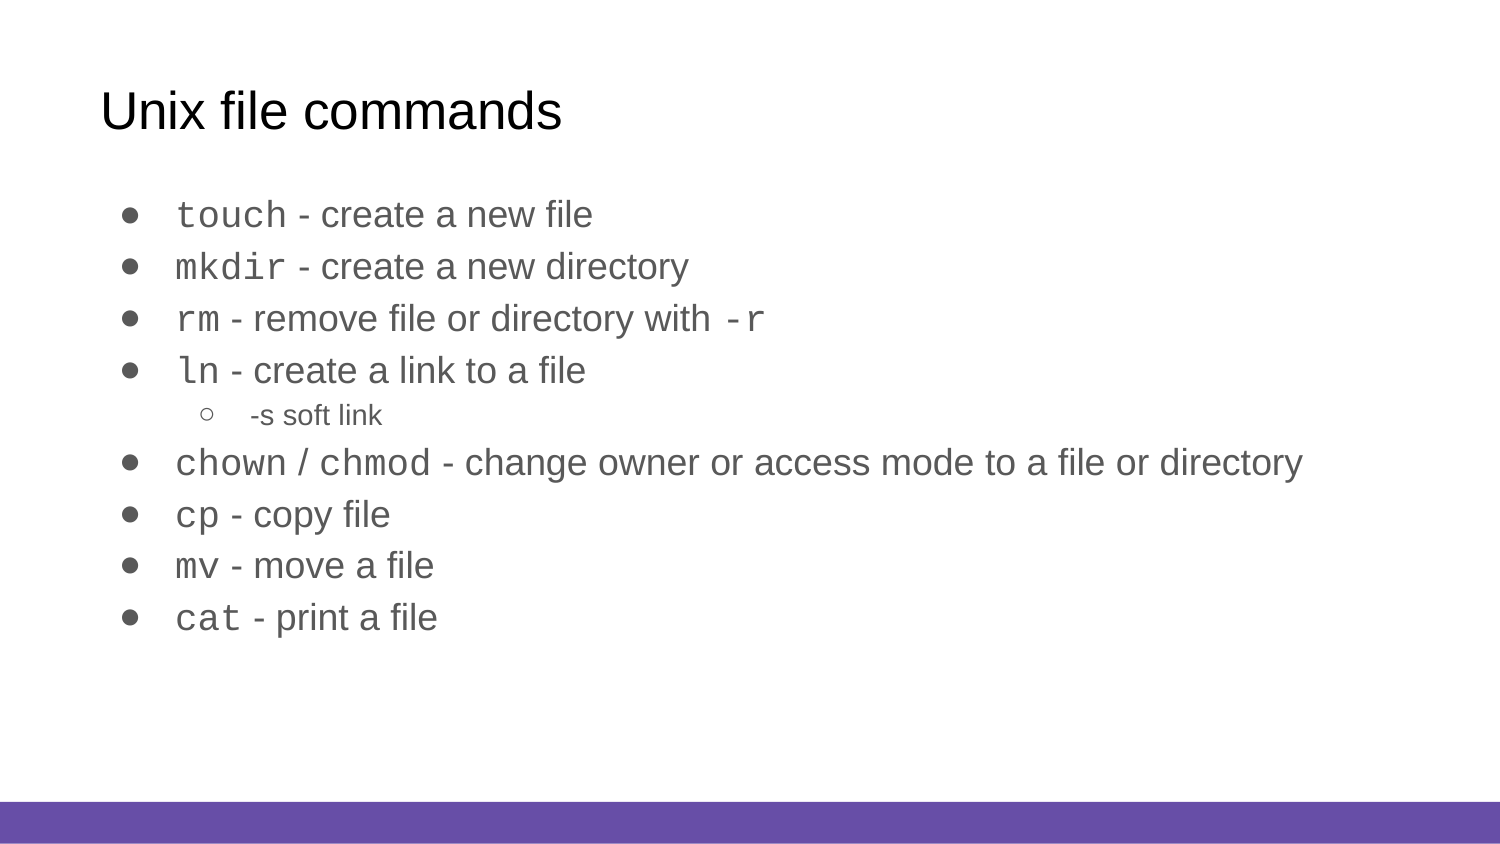

# Unix file commands
touch - create a new file
mkdir - create a new directory
rm - remove file or directory with -r
ln - create a link to a file
-s soft link
chown / chmod - change owner or access mode to a file or directory
cp - copy file
mv - move a file
cat - print a file